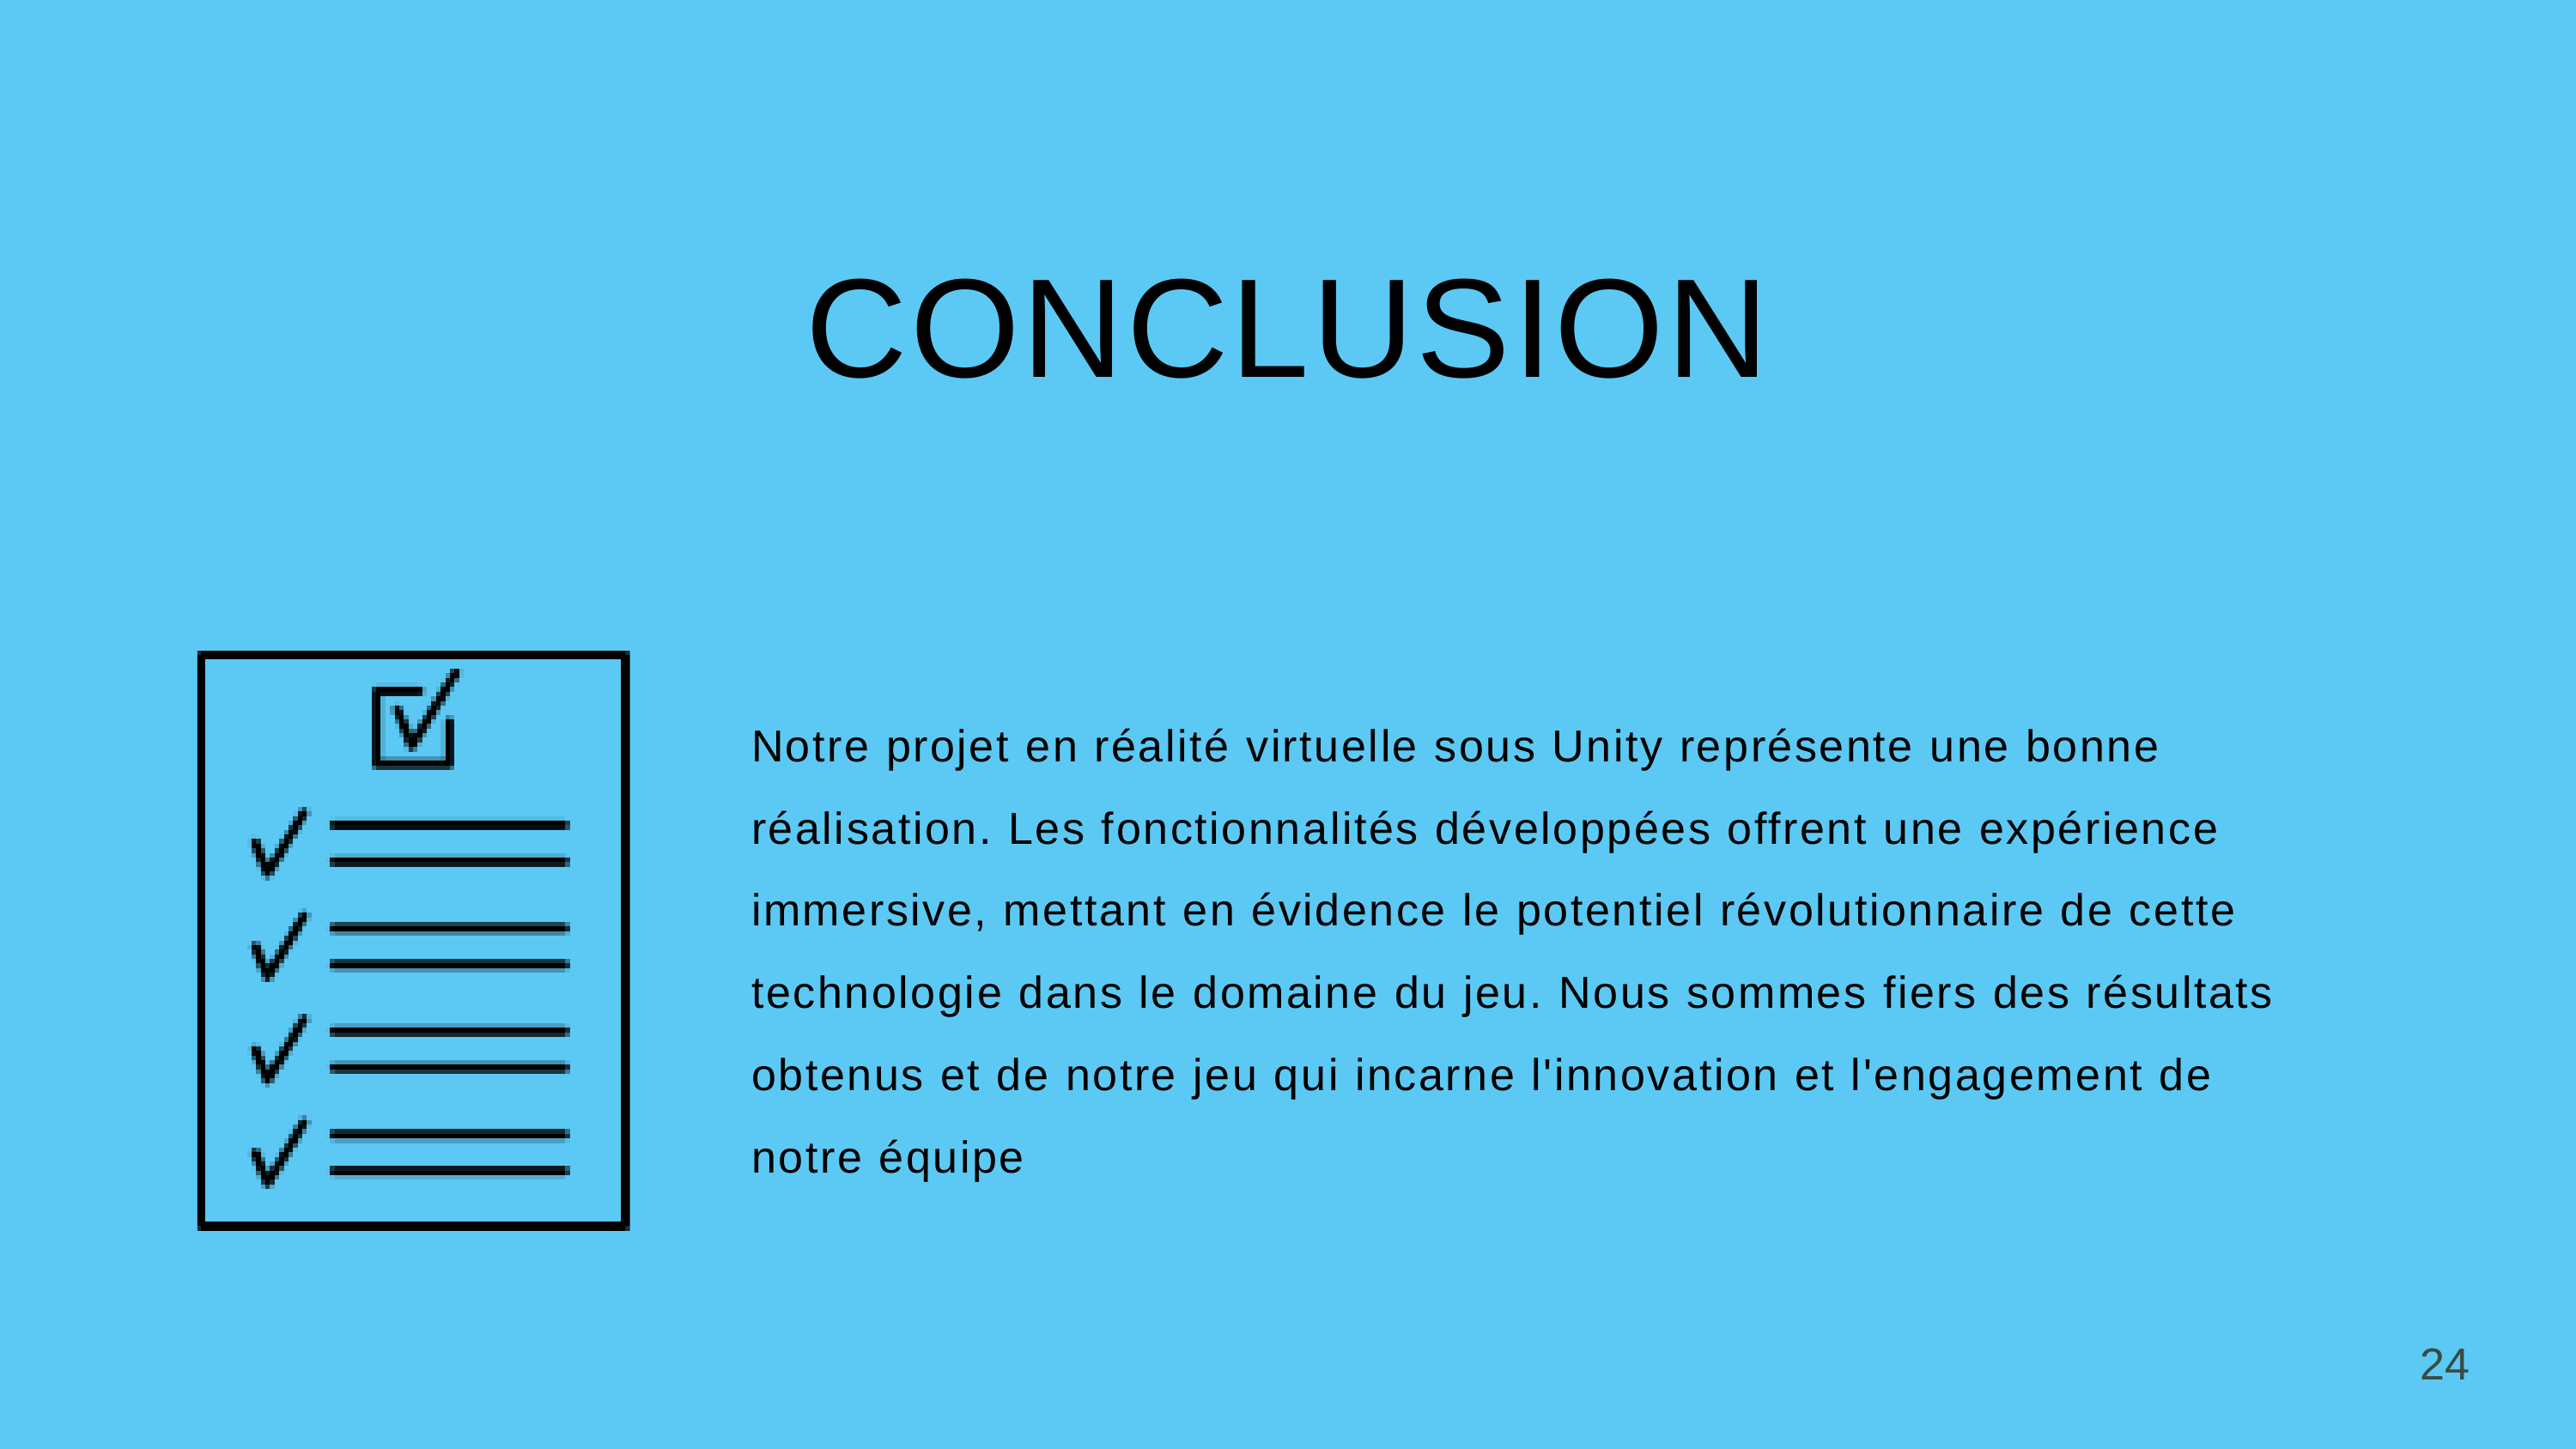

CONCLUSION

Notre projet en réalité virtuelle sous Unity représente une bonne réalisation. Les fonctionnalités développées offrent une expérience immersive, mettant en évidence le potentiel révolutionnaire de cette technologie dans le domaine du jeu. Nous sommes fiers des résultats obtenus et de notre jeu qui incarne l'innovation et l'engagement de notre équipe
24